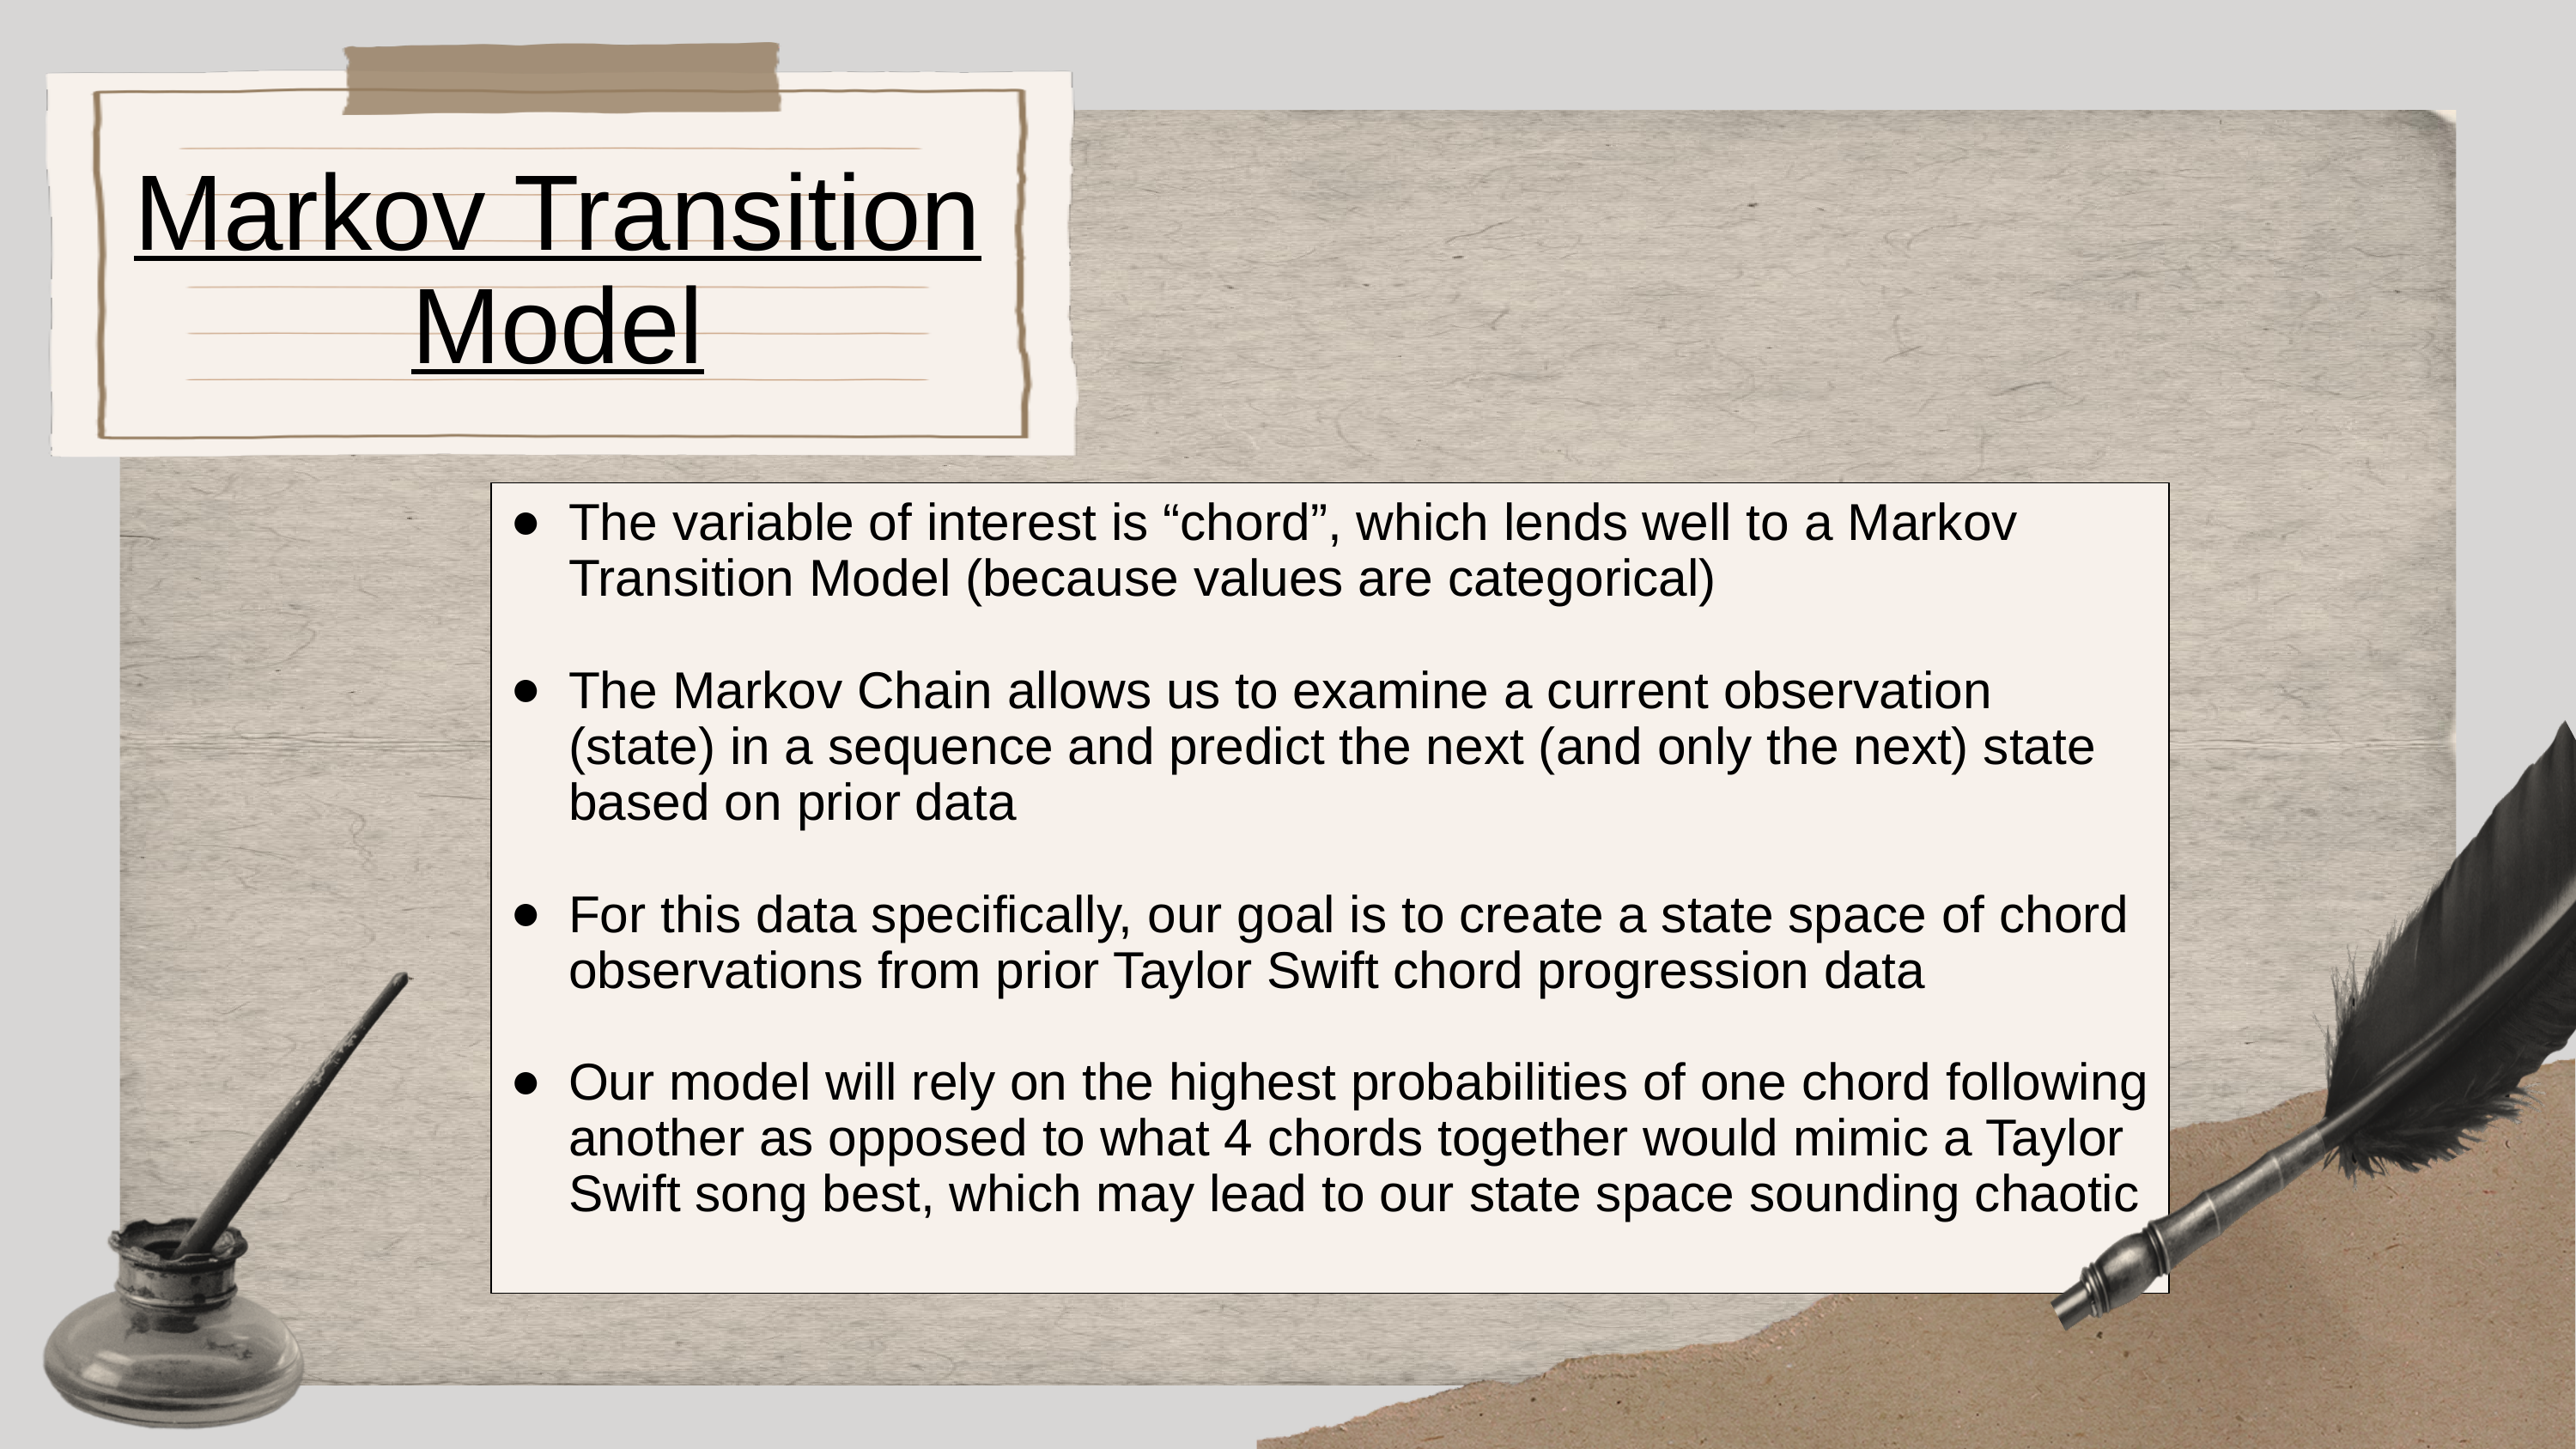

Markov Transition Model
The variable of interest is “chord”, which lends well to a Markov Transition Model (because values are categorical)

The Markov Chain allows us to examine a current observation (state) in a sequence and predict the next (and only the next) state based on prior data

For this data specifically, our goal is to create a state space of chord observations from prior Taylor Swift chord progression data

Our model will rely on the highest probabilities of one chord following another as opposed to what 4 chords together would mimic a Taylor Swift song best, which may lead to our state space sounding chaotic